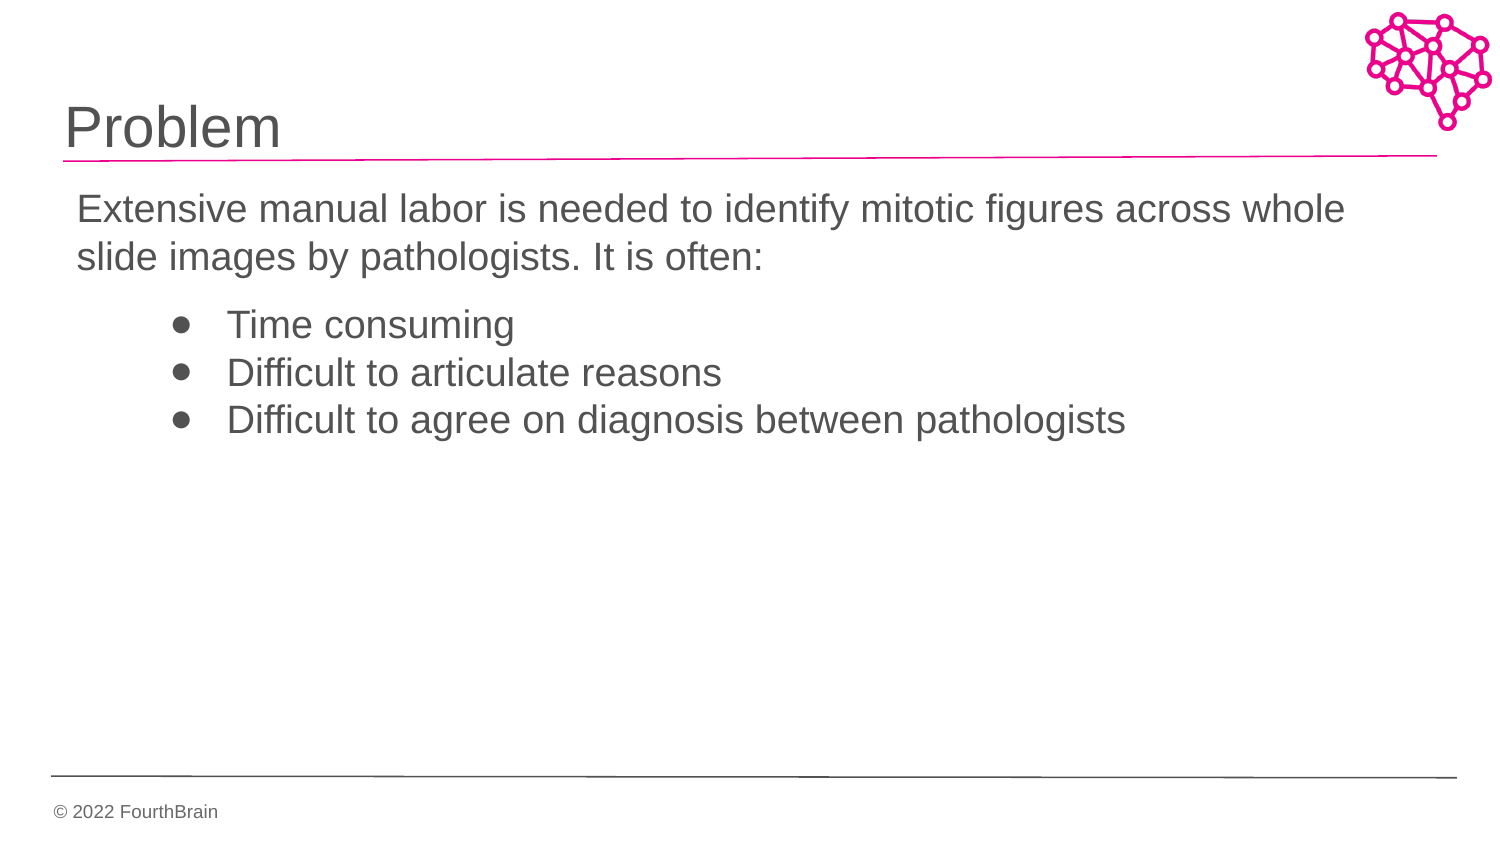

# Problem

Extensive manual labor is needed to identify mitotic figures across whole slide images by pathologists. It is often:
Time consuming
Difficult to articulate reasons
Difficult to agree on diagnosis between pathologists